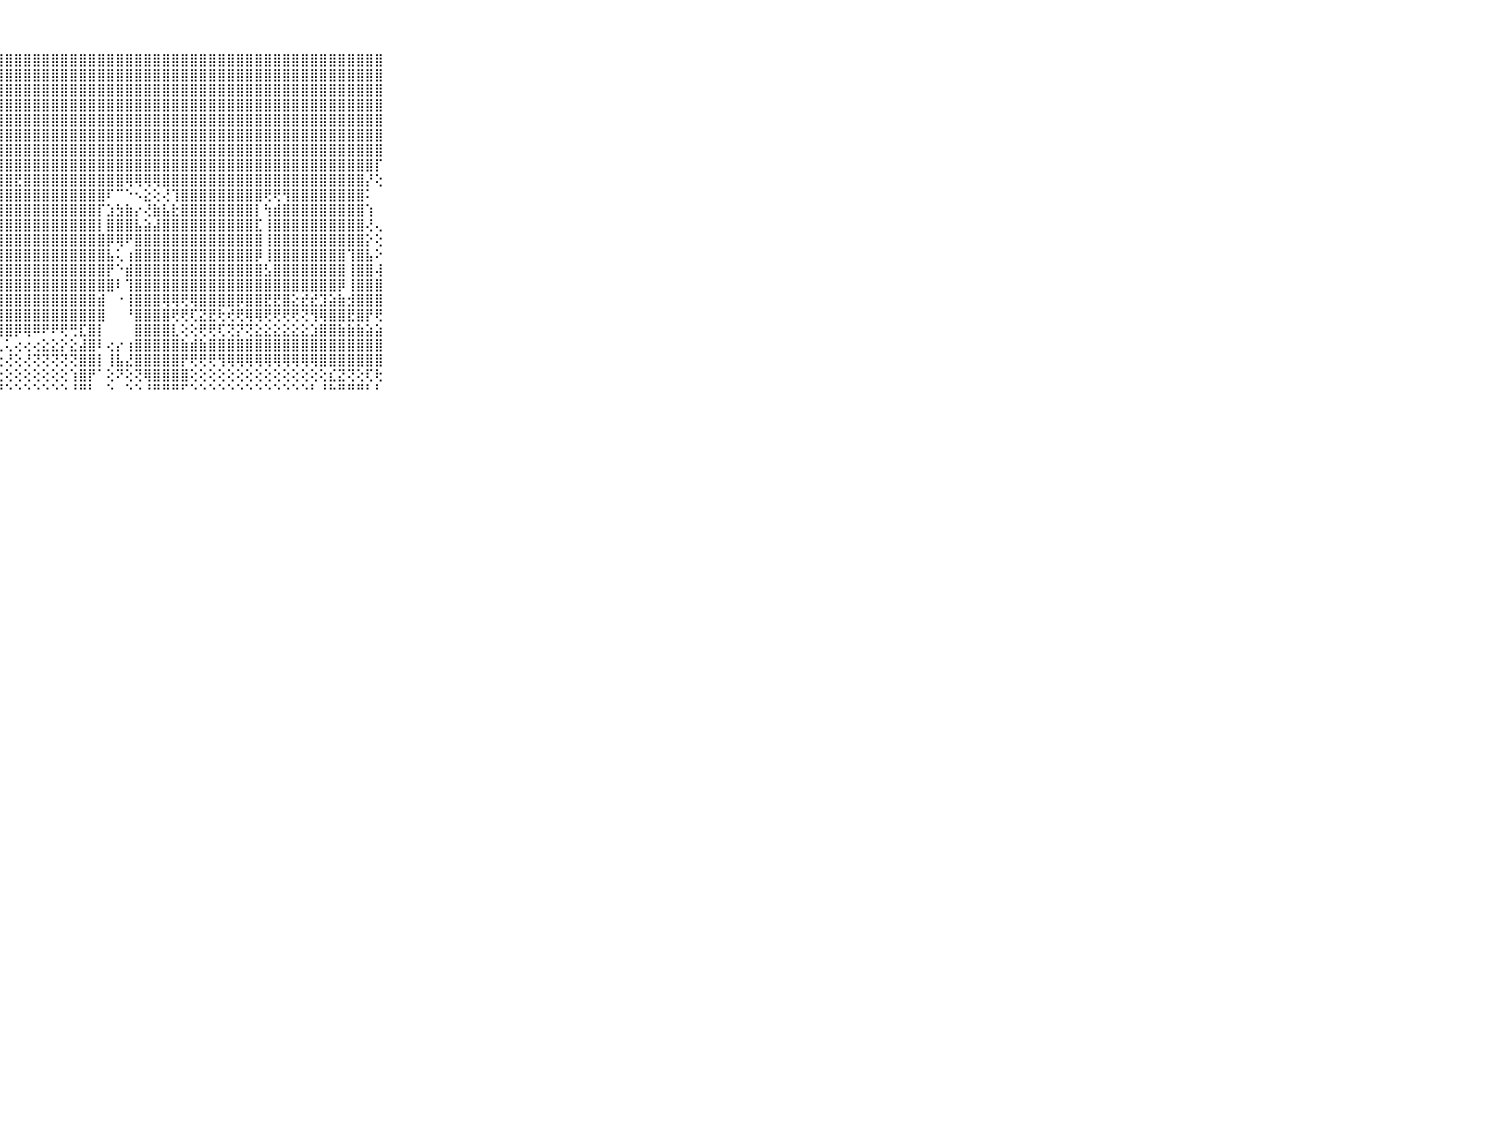

⠀⠀⠀⠀⠀⠀⠀⠀⠀⠀⠀⣿⣿⣿⣿⣿⣿⣿⣿⣿⣿⣿⣿⣿⣿⣿⣿⣿⣿⣿⣿⣿⣿⣿⣿⣿⣿⣿⣿⣿⣿⣿⣿⣿⣿⣿⣿⣿⣿⣿⣿⣿⣿⣿⣿⣿⣿⣿⣿⣿⣿⣿⣿⣿⣿⣿⣿⣿⣿⠀⠀⠀⠀⠀⠀⠀⠀⠀⠀⠀⠀
⠀⠀⠀⠀⠀⠀⠀⠀⠀⠀⠀⣿⣿⣿⣿⣿⣿⣿⣿⣿⣿⣿⣿⣿⣿⣿⣿⣿⣿⣿⣿⣿⣿⣿⣿⣿⣿⣿⣿⣿⣿⣿⣿⣿⣿⣿⣿⣿⣿⣿⣿⣿⣿⣿⣿⣿⣿⣿⣿⣿⣿⣿⣿⣿⣿⣿⣿⣿⣿⠀⠀⠀⠀⠀⠀⠀⠀⠀⠀⠀⠀
⠀⠀⠀⠀⠀⠀⠀⠀⠀⠀⠀⢿⣿⣿⣿⣿⣿⣿⣿⣿⣿⣿⣿⣿⣿⣿⣿⣿⣿⣿⣿⣿⣿⣿⣿⣿⣿⣿⣿⣿⣿⣿⣿⣿⣿⣿⣿⣿⣿⣿⣿⣿⣿⣿⣿⣿⣿⣿⣿⣿⣿⣿⣿⣿⣿⣿⣿⣿⣿⠀⠀⠀⠀⠀⠀⠀⠀⠀⠀⠀⠀
⠀⠀⠀⠀⠀⠀⠀⠀⠀⠀⠀⣿⡿⣿⣿⣿⣿⣿⣿⣿⣿⣿⣿⣿⣿⣿⣿⣿⣿⣿⣿⣿⣿⣿⣿⣿⣿⣿⣿⣿⣿⣿⣿⣿⣿⣿⣿⣿⣿⣿⣿⣿⣿⣿⣿⣿⣿⣿⣿⣿⣿⣿⣿⣿⣿⣿⣿⣿⣿⠀⠀⠀⠀⠀⠀⠀⠀⠀⠀⠀⠀
⠀⠀⠀⠀⠀⠀⠀⠀⠀⠀⠀⣾⣯⣿⣯⣿⣿⣿⣿⣿⡿⣿⣿⣿⣿⣿⣿⣿⣿⣿⣿⣿⣿⣿⣿⣿⣿⣿⣿⣿⣿⣿⣿⣿⣿⣿⣿⣿⣿⣿⣿⣿⣿⣿⣿⣿⣿⣿⣿⣿⣿⣿⣿⣿⣿⣿⣿⣿⣿⠀⠀⠀⠀⠀⠀⠀⠀⠀⠀⠀⠀
⠀⠀⠀⠀⠀⠀⠀⠀⠀⠀⠀⣿⣿⣿⣿⣿⣿⣿⣿⣿⣿⣿⣿⣿⣿⣿⣿⣿⣿⣿⣿⣿⣿⣿⣿⣿⣿⣿⣿⣿⣿⣿⣿⣿⣿⣿⣿⣿⣿⣿⣿⣿⣿⣿⣿⣿⣿⣿⣿⣿⣿⣿⣿⣿⣿⣿⣿⣿⣿⠀⠀⠀⠀⠀⠀⠀⠀⠀⠀⠀⠀
⠀⠀⠀⠀⠀⠀⠀⠀⠀⠀⠀⣿⣿⣿⣿⣿⣿⣿⣿⣿⣿⣿⣿⣿⣿⣿⣿⣿⣿⣿⣿⣿⣿⣿⣿⣿⣿⣿⣿⣿⣿⣿⣿⣿⣿⣿⣿⣿⣿⣿⣿⣿⣿⣿⣿⣿⣿⣿⣿⣿⣿⣿⣿⣿⣿⣿⣿⣿⣿⠀⠀⠀⠀⠀⠀⠀⠀⠀⠀⠀⠀
⠀⠀⠀⠀⠀⠀⠀⠀⠀⠀⠀⣿⣿⣿⣿⣿⣿⣿⡿⢿⢿⣿⣿⣿⣿⣿⣿⣿⣿⣿⣿⣿⣿⣿⣿⣿⣿⣿⣿⣿⣿⣿⣿⣿⣿⣿⣿⣿⣿⣿⣿⣿⣿⣿⣿⣿⣿⣿⣿⣿⣿⣿⣿⣿⣿⣿⣿⣿⡏⠀⠀⠀⠀⠀⠀⠀⠀⠀⠀⠀⠀
⠀⠀⠀⠀⠀⠀⠀⠀⠀⠀⠀⣿⣿⣿⣟⣏⣑⣑⣓⢃⢵⢕⡜⢝⢿⣿⣿⣿⣿⣟⣿⣿⣿⣿⣿⣿⣿⣿⣿⣿⣿⢿⢿⢿⢿⣿⣿⣿⣿⣿⣿⣿⣿⣿⣿⣿⣿⣿⣿⣿⣿⣿⣿⣿⣿⣿⣿⡜⢕⠀⠀⠀⠀⠀⠀⠀⠀⠀⠀⠀⠀
⠀⠀⠀⠀⠀⠀⠀⠀⠀⠀⠀⣿⢟⢕⢔⢕⢕⢕⢕⢕⢕⢕⢝⢷⣕⢝⣿⣿⣿⣿⣿⣿⣿⣿⣿⣿⣿⣿⣿⠏⠉⠑⠢⣕⢕⢜⢹⣿⣿⣿⣿⣿⣿⣿⣿⣿⢟⢟⢻⣿⣿⣿⣿⣿⣿⣿⣿⠅⠀⠀⠀⠀⠀⠀⠀⠀⠀⠀⠀⠀⠀
⠀⠀⠀⠀⠀⠀⠀⠀⠀⠀⠀⣧⣕⣕⣕⣕⣕⡕⡕⢕⢕⢕⢕⢕⢹⣧⢸⣿⣿⣿⣿⣿⣿⣿⣿⣿⣿⣿⡏⣱⣳⣷⡔⢜⣷⣧⣗⣿⣿⣿⣿⣿⣿⣿⣿⡇⢳⣾⣿⣿⣿⣿⣿⣿⣿⣿⣿⢱⠀⠀⠀⠀⠀⠀⠀⠀⠀⠀⠀⠀⠀
⠀⠀⠀⠀⠀⠀⠀⠀⠀⠀⠀⣿⣿⣿⣿⣿⣿⣿⣿⣿⣿⣿⣷⣷⣧⣿⡇⣿⣿⣿⣿⣿⣿⣿⣿⣿⣿⣿⡇⣿⣿⣿⣧⣵⣼⣿⣿⣿⣿⣿⣿⣿⣿⣿⣿⣏⢸⣿⣿⣿⣿⣿⣿⣿⣿⣿⣿⢜⢄⠀⠀⠀⠀⠀⠀⠀⠀⠀⠀⠀⠀
⠀⠀⠀⠀⠀⠀⠀⠀⠀⠀⠀⣿⣿⣿⣿⣿⣿⣿⣿⣿⣿⣿⣿⣿⣿⣿⡇⣿⣿⣿⣿⣿⣿⣿⣿⣿⣿⣿⣿⡿⢿⠟⣿⣿⣿⣿⣿⣿⣿⣿⣿⣿⣿⣿⣿⣿⢸⣿⣿⣿⣿⣿⣿⣿⣿⣿⣿⡕⢕⠀⠀⠀⠀⠀⠀⠀⠀⠀⠀⠀⠀
⠀⠀⠀⠀⠀⠀⠀⠀⠀⠀⠀⣿⣿⣿⣿⣿⣿⣿⣿⣿⣿⣿⣿⣿⣿⣿⡇⣻⣿⣿⣿⣿⣿⣿⣿⣿⣿⣿⣿⣧⢅⢰⣿⣿⣿⣿⣿⣿⣿⣿⣿⣿⣿⣿⣿⡿⢸⣿⣿⣿⣿⣿⣿⣿⣿⢹⣿⣧⠕⠀⠀⠀⠀⠀⠀⠀⠀⠀⠀⠀⠀
⠀⠀⠀⠀⠀⠀⠀⠀⠀⠀⠀⣿⣿⣿⣿⣿⣿⣿⣿⣿⣿⣿⣿⣿⣿⣿⢕⣿⣿⣿⣿⣿⣿⣿⣿⣿⣿⣿⣿⡟⠑⣾⣿⣿⣿⣿⣿⣿⣿⣿⣿⣿⣿⣿⣿⣿⣣⣿⣿⣿⣿⣿⣿⣿⣿⢸⣿⣿⢼⠀⠀⠀⠀⠀⠀⠀⠀⠀⠀⠀⠀
⠀⠀⠀⠀⠀⠀⠀⠀⠀⠀⠀⣿⣿⣿⣿⣿⣿⣿⣿⣿⣿⣿⣿⣿⣿⣿⢕⣿⣿⣿⣿⣿⣿⣿⣿⣿⣿⣿⣿⣿⠇⢹⣿⣿⣿⣿⣿⣿⣿⣿⣿⣿⣿⣿⣿⣿⣿⣿⣿⣿⣿⣿⣿⣿⡿⢸⣿⣿⣿⠀⠀⠀⠀⠀⠀⠀⠀⠀⠀⠀⠀
⠀⠀⠀⠀⠀⠀⠀⠀⠀⠀⠀⣿⣿⣿⣿⣿⣿⣿⣿⣿⣿⣿⣿⣿⣿⣿⢕⣿⣿⣿⣿⣿⣿⣿⣿⣿⣿⣿⣾⠀⠐⢸⣿⣿⣿⢿⢿⢟⢿⣿⣿⣿⣿⡿⣿⣿⣟⣟⣿⣕⣞⣞⣹⣵⣷⣺⣿⣿⣿⠀⠀⠀⠀⠀⠀⠀⠀⠀⠀⠀⠀
⠀⠀⠀⠀⠀⠀⠀⠀⠀⠀⠀⣿⣿⣿⣿⣿⣿⣿⣿⣿⣿⣿⣿⣿⣿⣿⢕⣿⣿⣿⣿⣿⣿⣿⣿⣿⣿⣿⣿⠀⠀⠘⣿⣿⣿⣿⢟⢟⢏⣝⣟⢗⢞⢟⢿⢿⢟⢟⢟⢟⢝⢻⢿⣿⣿⣟⣿⡟⢟⠀⠀⠀⠀⠀⠀⠀⠀⠀⠀⠀⠀
⠀⠀⠀⠀⠀⠀⠀⠀⠀⠀⠀⣿⣿⢿⢿⢿⢿⢿⣟⣻⣿⣿⡿⢟⢟⢏⣕⣻⣿⡿⢿⠿⠟⠟⢟⢛⣏⣿⡇⠀⠀⠀⣿⣿⣿⣿⣇⢕⢕⢟⢟⢏⢝⡝⢝⣕⣕⣕⣕⣕⣕⣱⣿⣿⣷⣷⣷⣵⣵⠀⠀⠀⠀⠀⠀⠀⠀⠀⠀⠀⠀
⠀⠀⠀⠀⠀⠀⠀⠀⠀⠀⠀⣿⣿⣯⣟⣿⣿⣿⣿⡿⠿⠷⠞⢛⢛⢙⢍⢅⢅⢔⢔⢔⣕⣕⡕⣕⣼⣿⠇⢔⡔⢰⣿⣿⣿⣿⣿⣷⣾⣷⣿⣿⣿⣿⣿⣿⣿⣿⣿⣿⣿⣿⣿⣿⣿⣿⣿⣿⣿⠀⠀⠀⠀⠀⠀⠀⠀⠀⠀⠀⠀
⠀⠀⠀⠀⠀⠀⠀⠀⠀⠀⠀⠟⠛⢋⢙⢍⢍⢕⢔⢔⢕⢕⢕⢕⢕⢕⢕⢕⢜⢕⢜⢝⢝⢝⢝⢝⣿⣿⡇⢸⣧⣜⣿⣿⣿⣿⣿⡟⢟⢟⢟⢻⢿⢿⢿⢿⢿⢿⢿⢿⢿⢿⣿⣿⣿⣿⣿⣿⣿⠀⠀⠀⠀⠀⠀⠀⠀⠀⠀⠀⠀
⠀⠀⠀⠀⠀⠀⠀⠀⠀⠀⠀⢄⢕⢕⢕⢕⢕⢕⢕⢕⢕⢕⢕⢕⢕⢕⢕⢕⢕⢕⢕⢕⢕⢕⢕⢱⣿⡟⠁⢕⠝⢕⢝⢿⣿⣿⣿⣿⢕⢕⢕⢕⢕⢕⢕⢕⢕⢕⢕⢕⢕⢕⢕⣎⣝⢝⢕⢏⢗⠀⠀⠀⠀⠀⠀⠀⠀⠀⠀⠀⠀
⠀⠀⠀⠀⠀⠀⠀⠀⠀⠀⠀⠑⠑⠑⠑⠑⠑⠑⠑⠑⠑⠑⠑⠑⠑⠑⠑⠘⠑⠑⠑⠑⠑⠑⠑⠘⠛⠃⠀⠑⠀⠑⠑⠘⠛⠛⠛⠋⠑⠑⠑⠑⠑⠑⠑⠑⠑⠑⠑⠑⠑⠃⠘⠓⠛⠛⠛⠃⠃⠀⠀⠀⠀⠀⠀⠀⠀⠀⠀⠀⠀